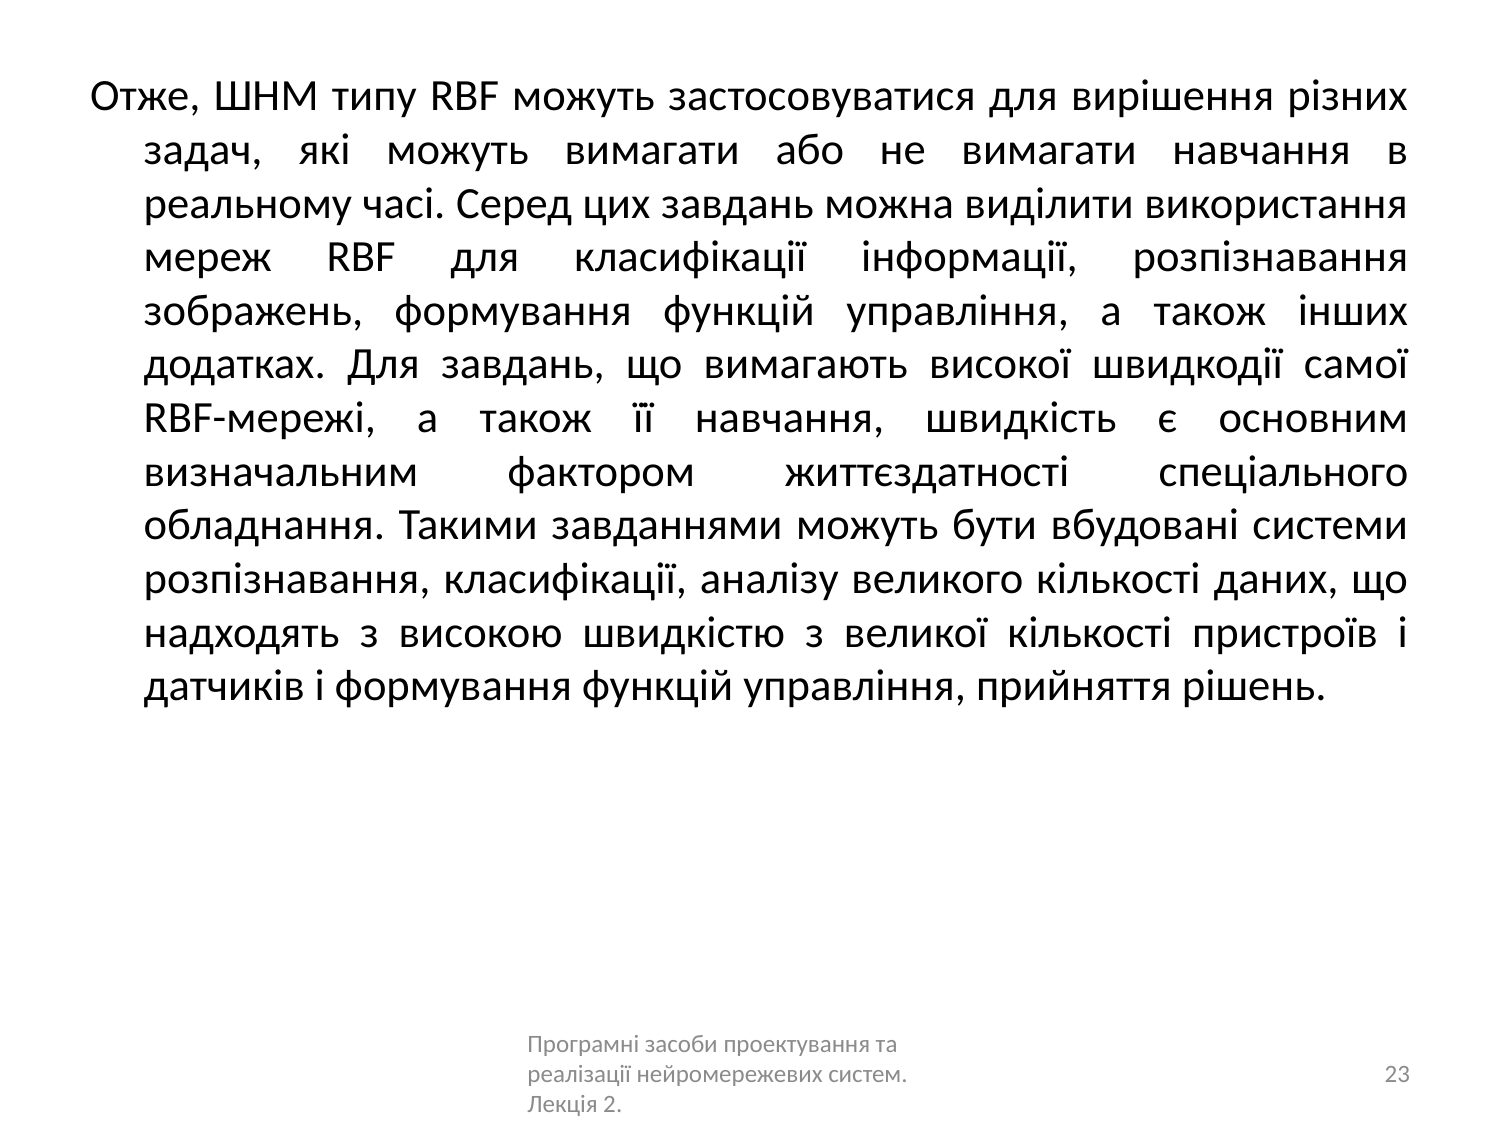

Отже, ШНМ типу RBF можуть застосовуватися для вирішення різних задач, які можуть вимагати або не вимагати навчання в реальному часі. Серед цих завдань можна виділити використання мереж RBF для класифікації інформації, розпізнавання зображень, формування функцій управління, а також інших додатках. Для завдань, що вимагають високої швидкодії самої RBF-мережі, а також її навчання, швидкість є основним визначальним фактором життєздатності спеціального обладнання. Такими завданнями можуть бути вбудовані системи розпізнавання, класифікації, аналізу великого кількості даних, що надходять з високою швидкістю з великої кількості пристроїв і датчиків і формування функцій управління, прийняття рішень.
Програмні засоби проектування та реалізації нейромережевих систем. Лекція 2.
23